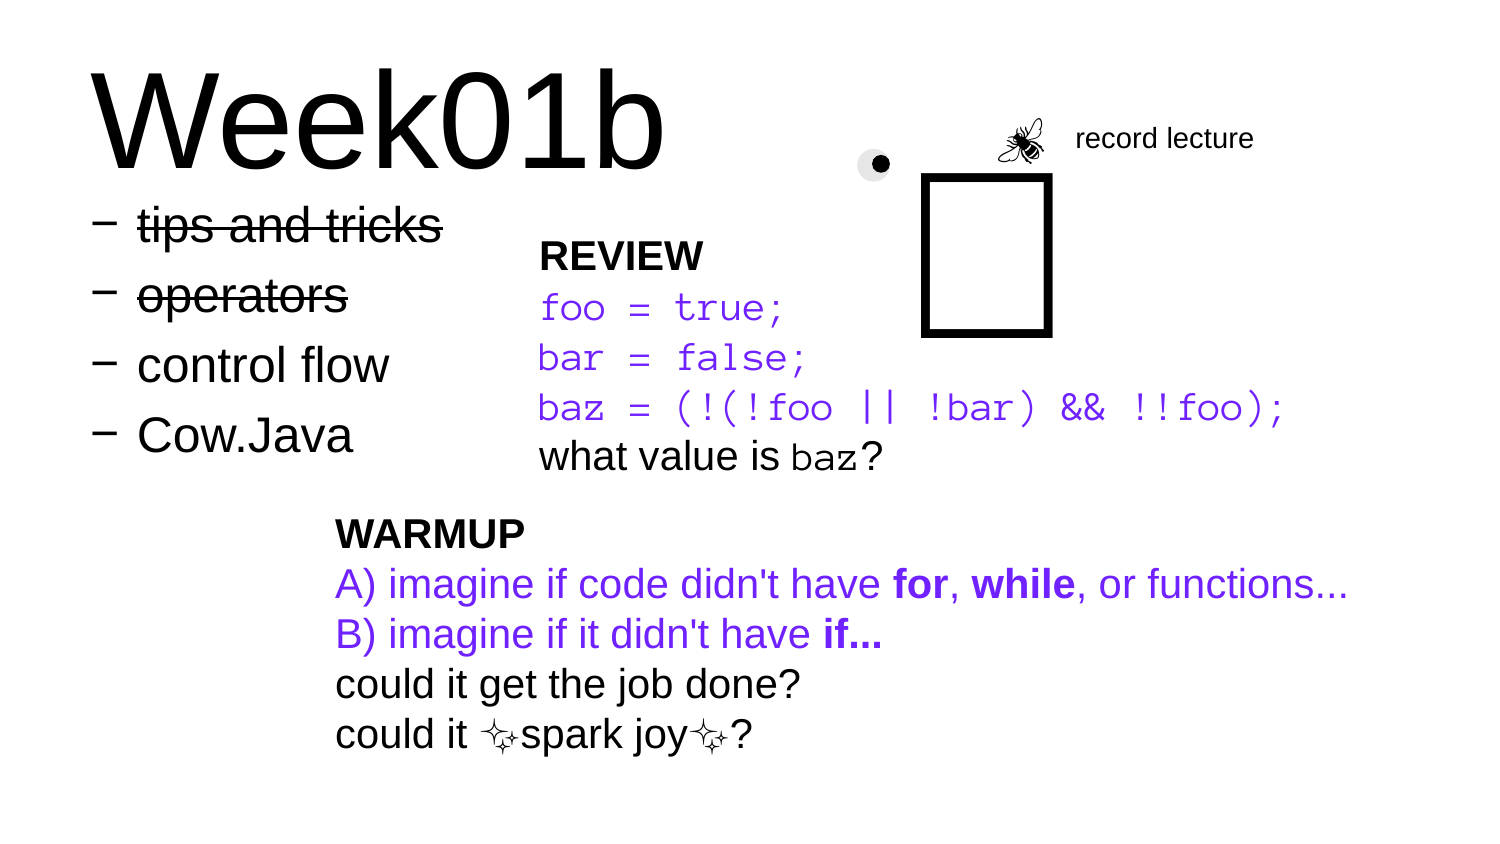

# Week01b
🦜
🐝
record lecture

tips and tricks
operators
control flow
Cow.Java
REVIEW
foo = true;
bar = false;
baz = (!(!foo || !bar) && !!foo);
what value is baz?
WARMUP
A) imagine if code didn't have for, while, or functions...
B) imagine if it didn't have if...
could it get the job done?
could it ✨spark joy✨?